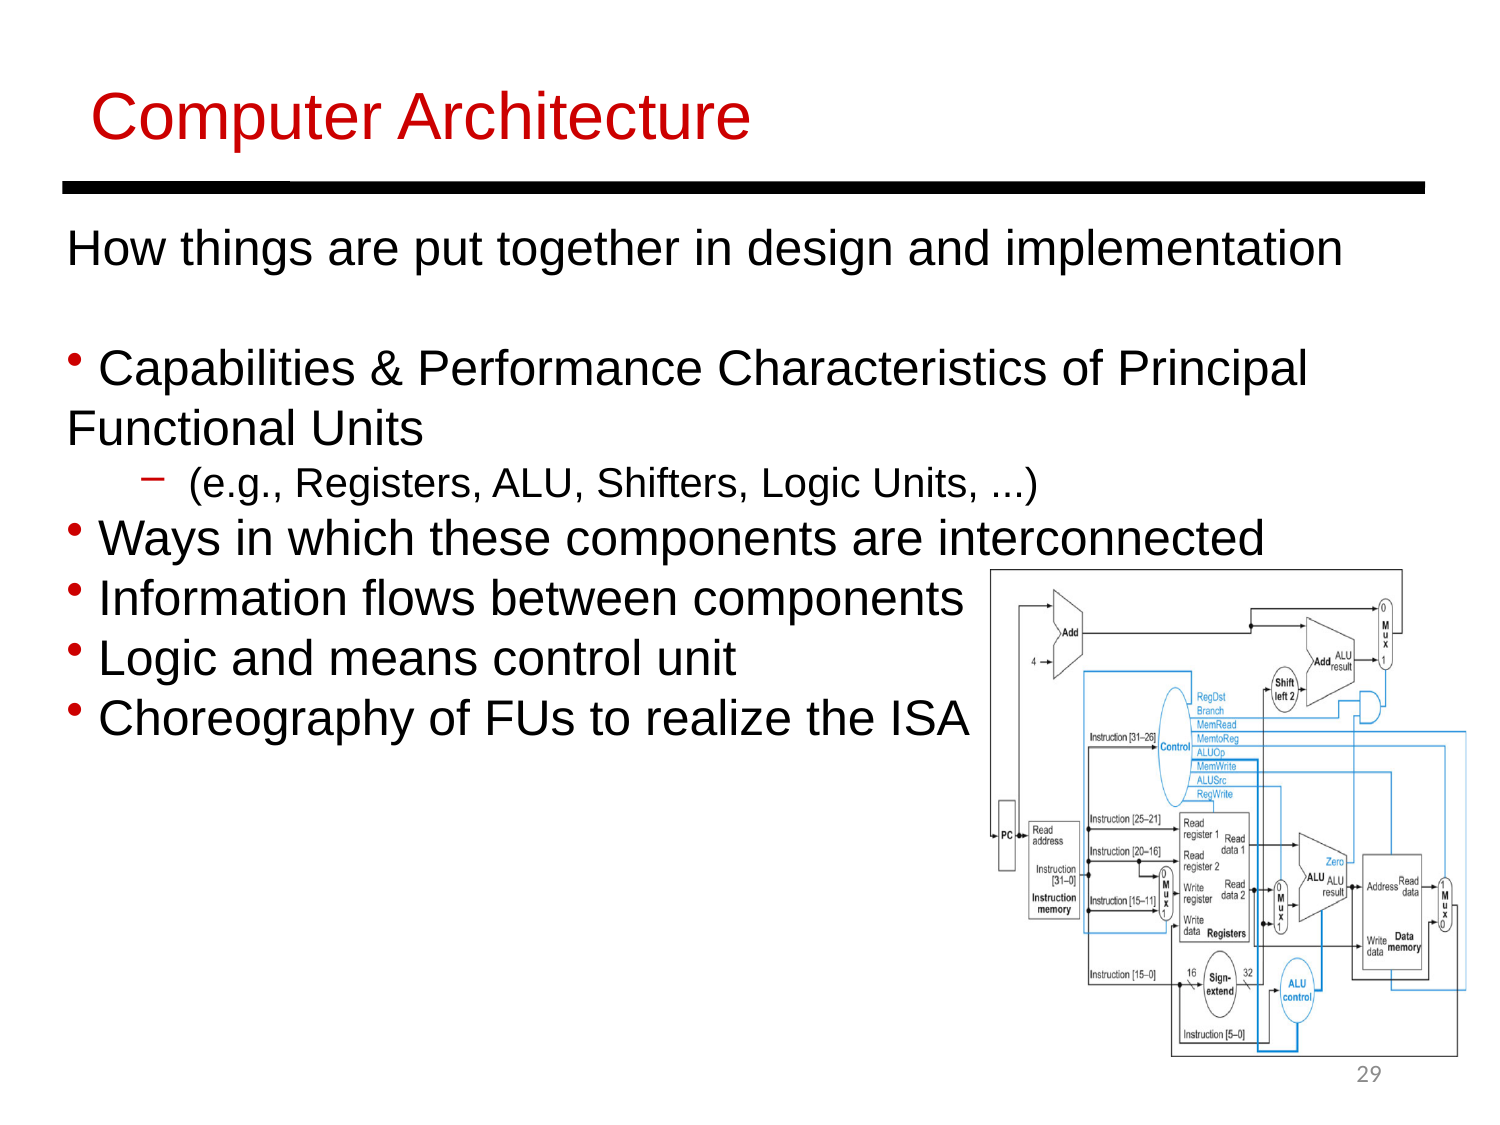

Computer Architecture

How things are put together in design and implementation

 Capabilities & Performance Characteristics of Principal  Functional Units
(e.g., Registers, ALU, Shifters, Logic Units, ...)
 Ways in which these components are interconnected
 Information ﬂows between components
 Logic and means control unit
 Choreography of FUs to realize the ISA

29